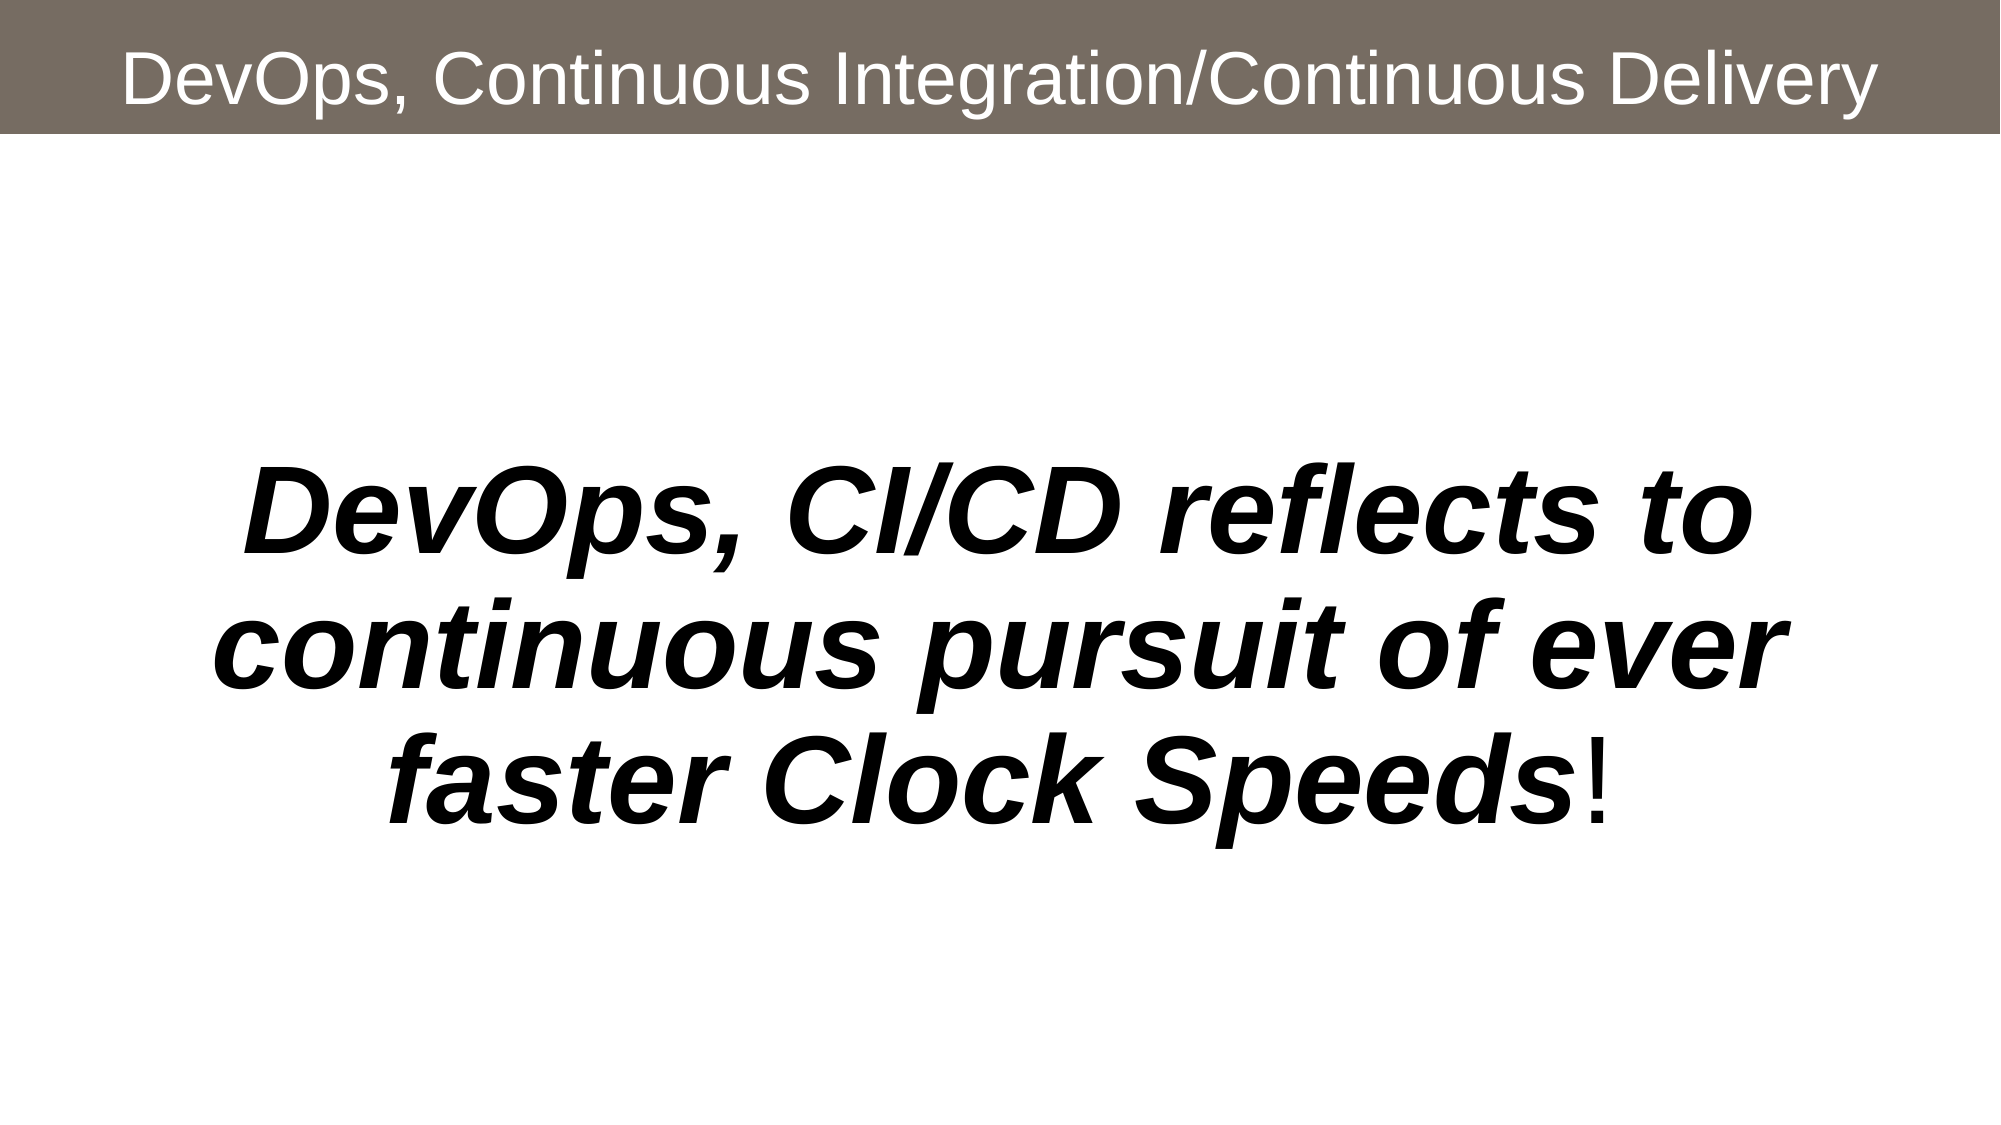

DevOps, Continuous Integration/Continuous Delivery
# DevOps, CI/CD reflects to continuous pursuit of ever faster Clock Speeds!